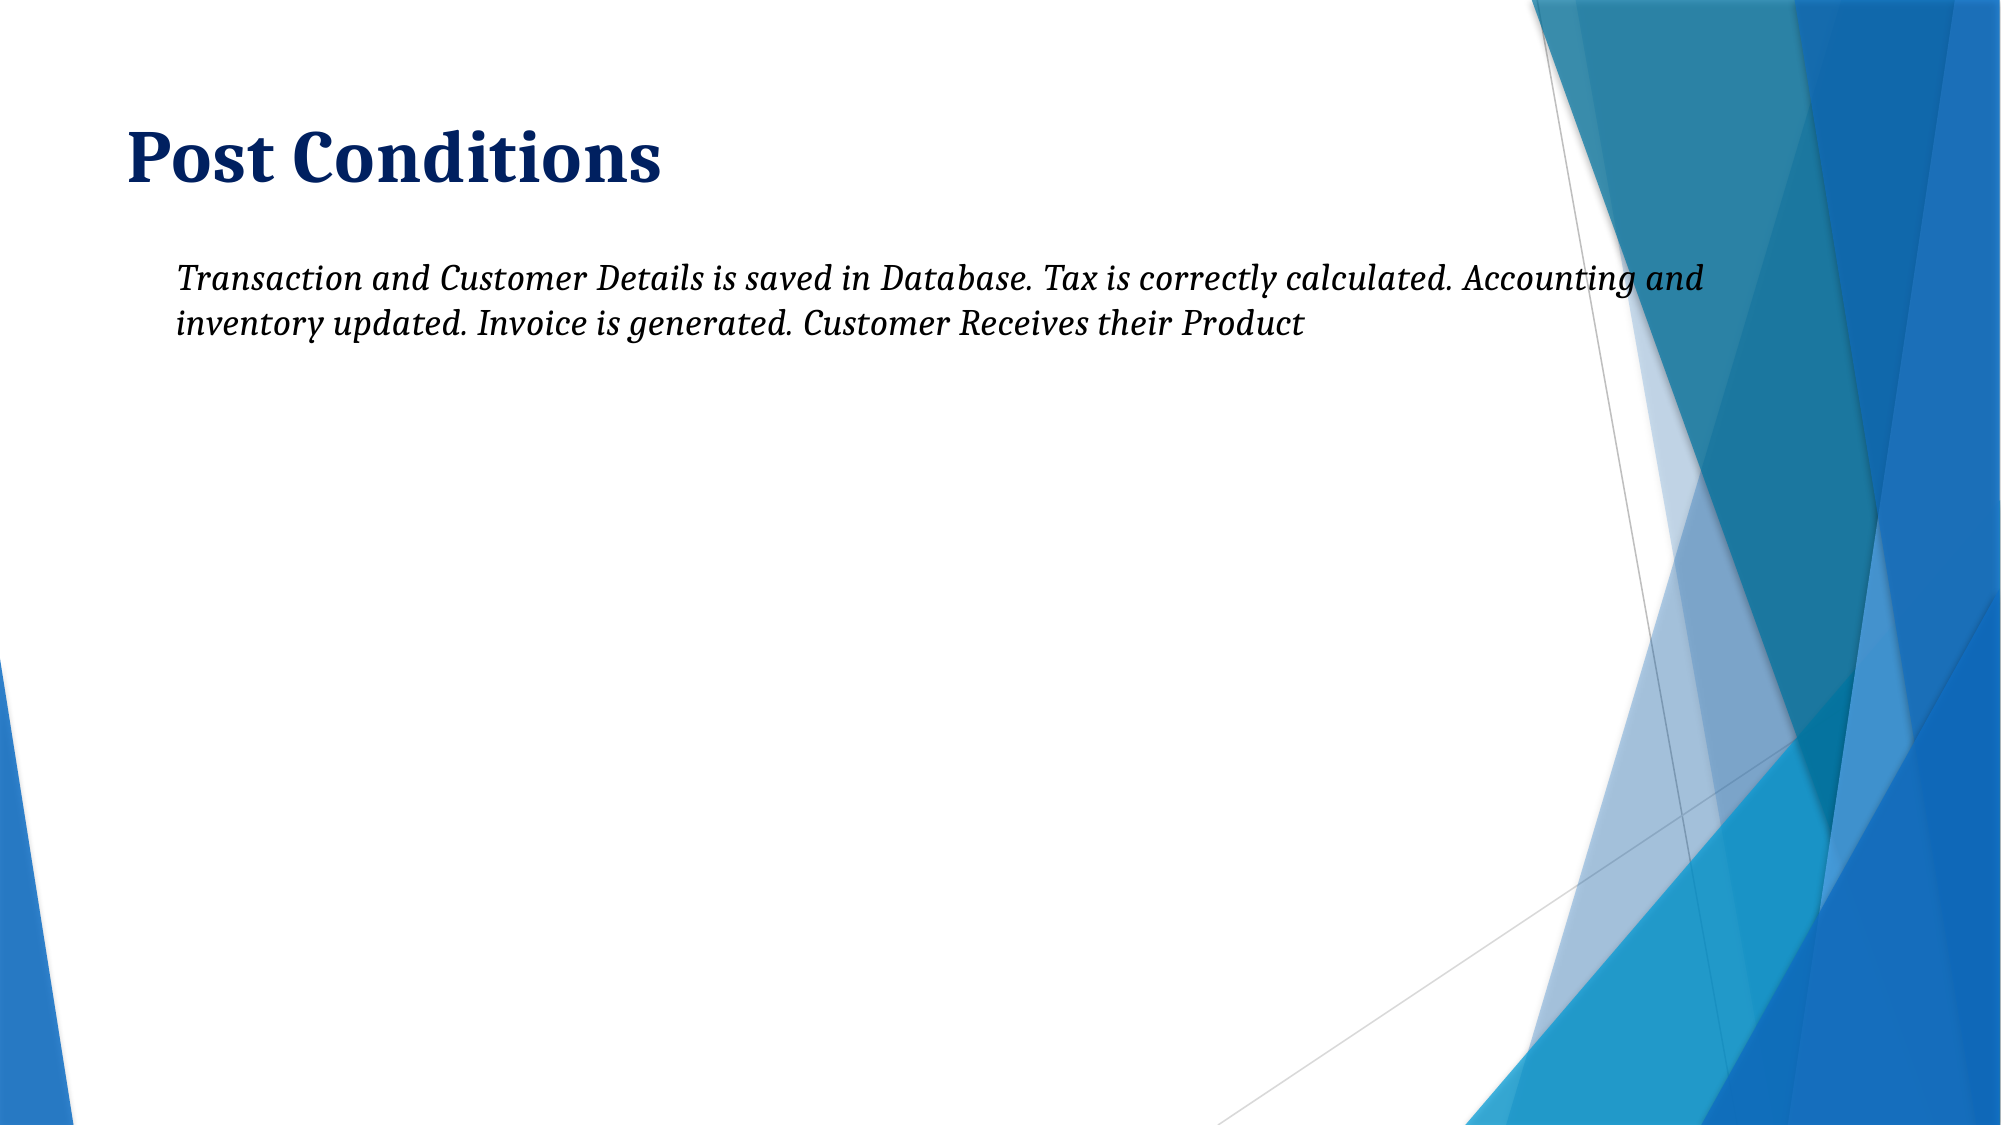

# Post Conditions
Transaction and Customer Details is saved in Database. Tax is correctly calculated. Accounting and inventory updated. Invoice is generated. Customer Receives their Product